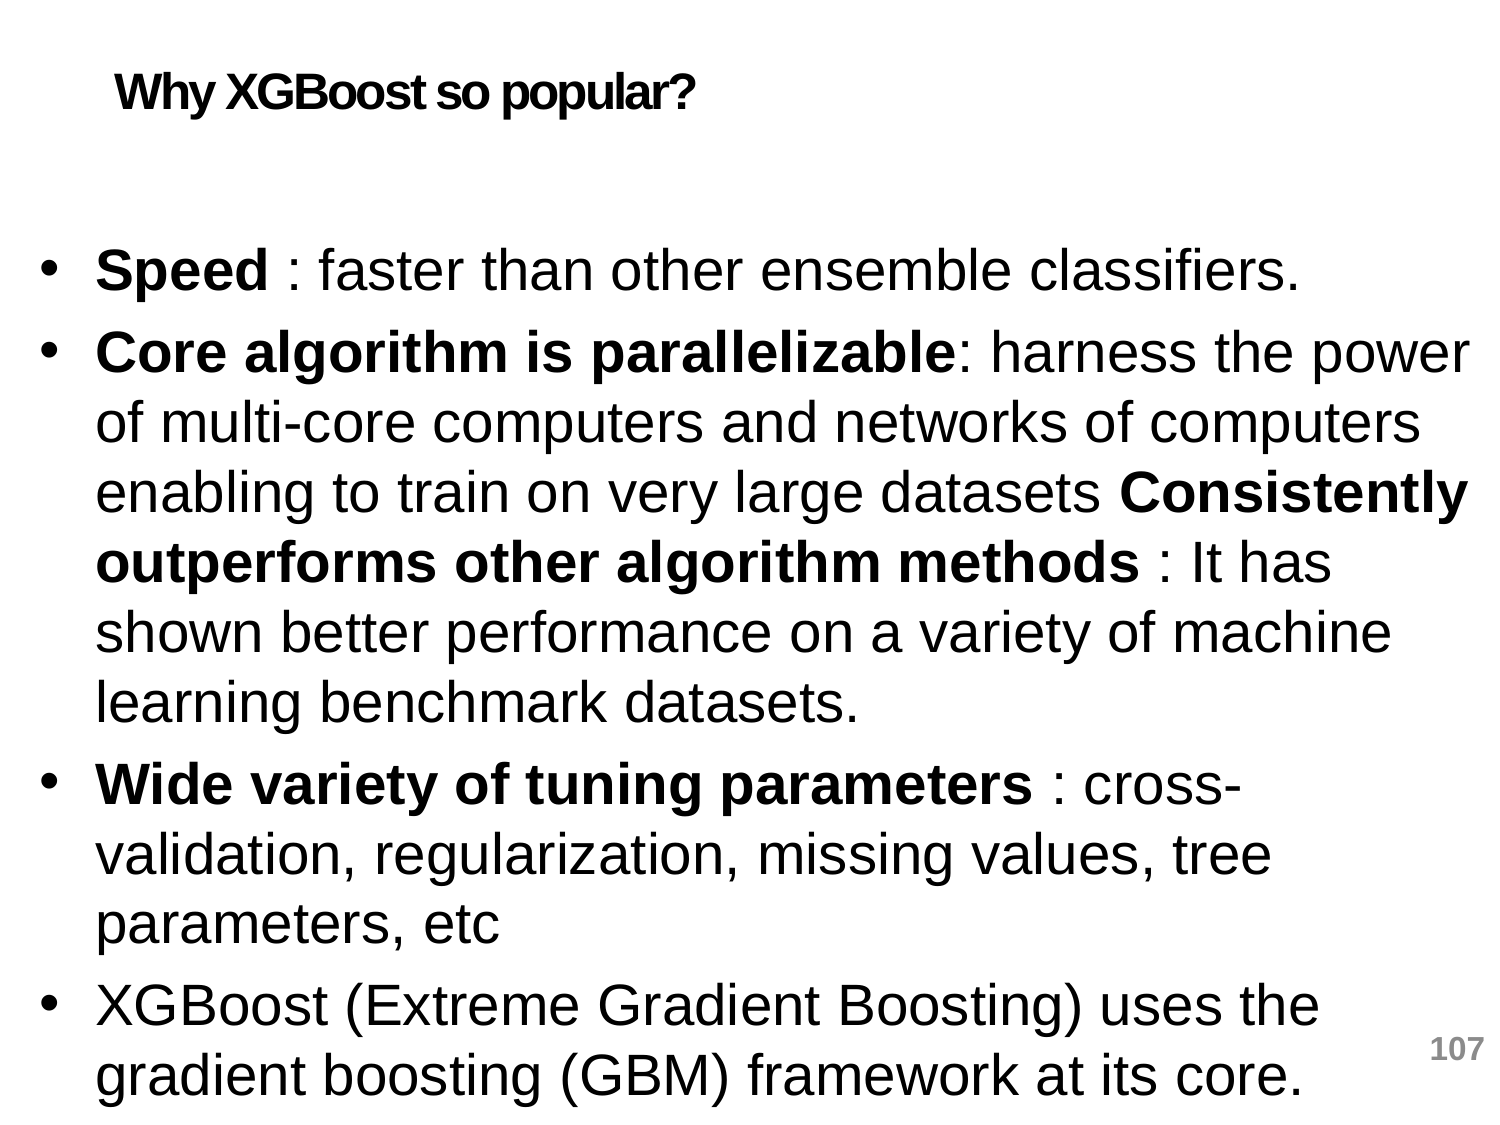

# Why XGBoost so popular?
Speed : faster than other ensemble classifiers.
Core algorithm is parallelizable: harness the power of multi-core computers and networks of computers enabling to train on very large datasets Consistently outperforms other algorithm methods : It has shown better performance on a variety of machine learning benchmark datasets.
Wide variety of tuning parameters : cross-validation, regularization, missing values, tree parameters, etc
XGBoost (Extreme Gradient Boosting) uses the gradient boosting (GBM) framework at its core.

107